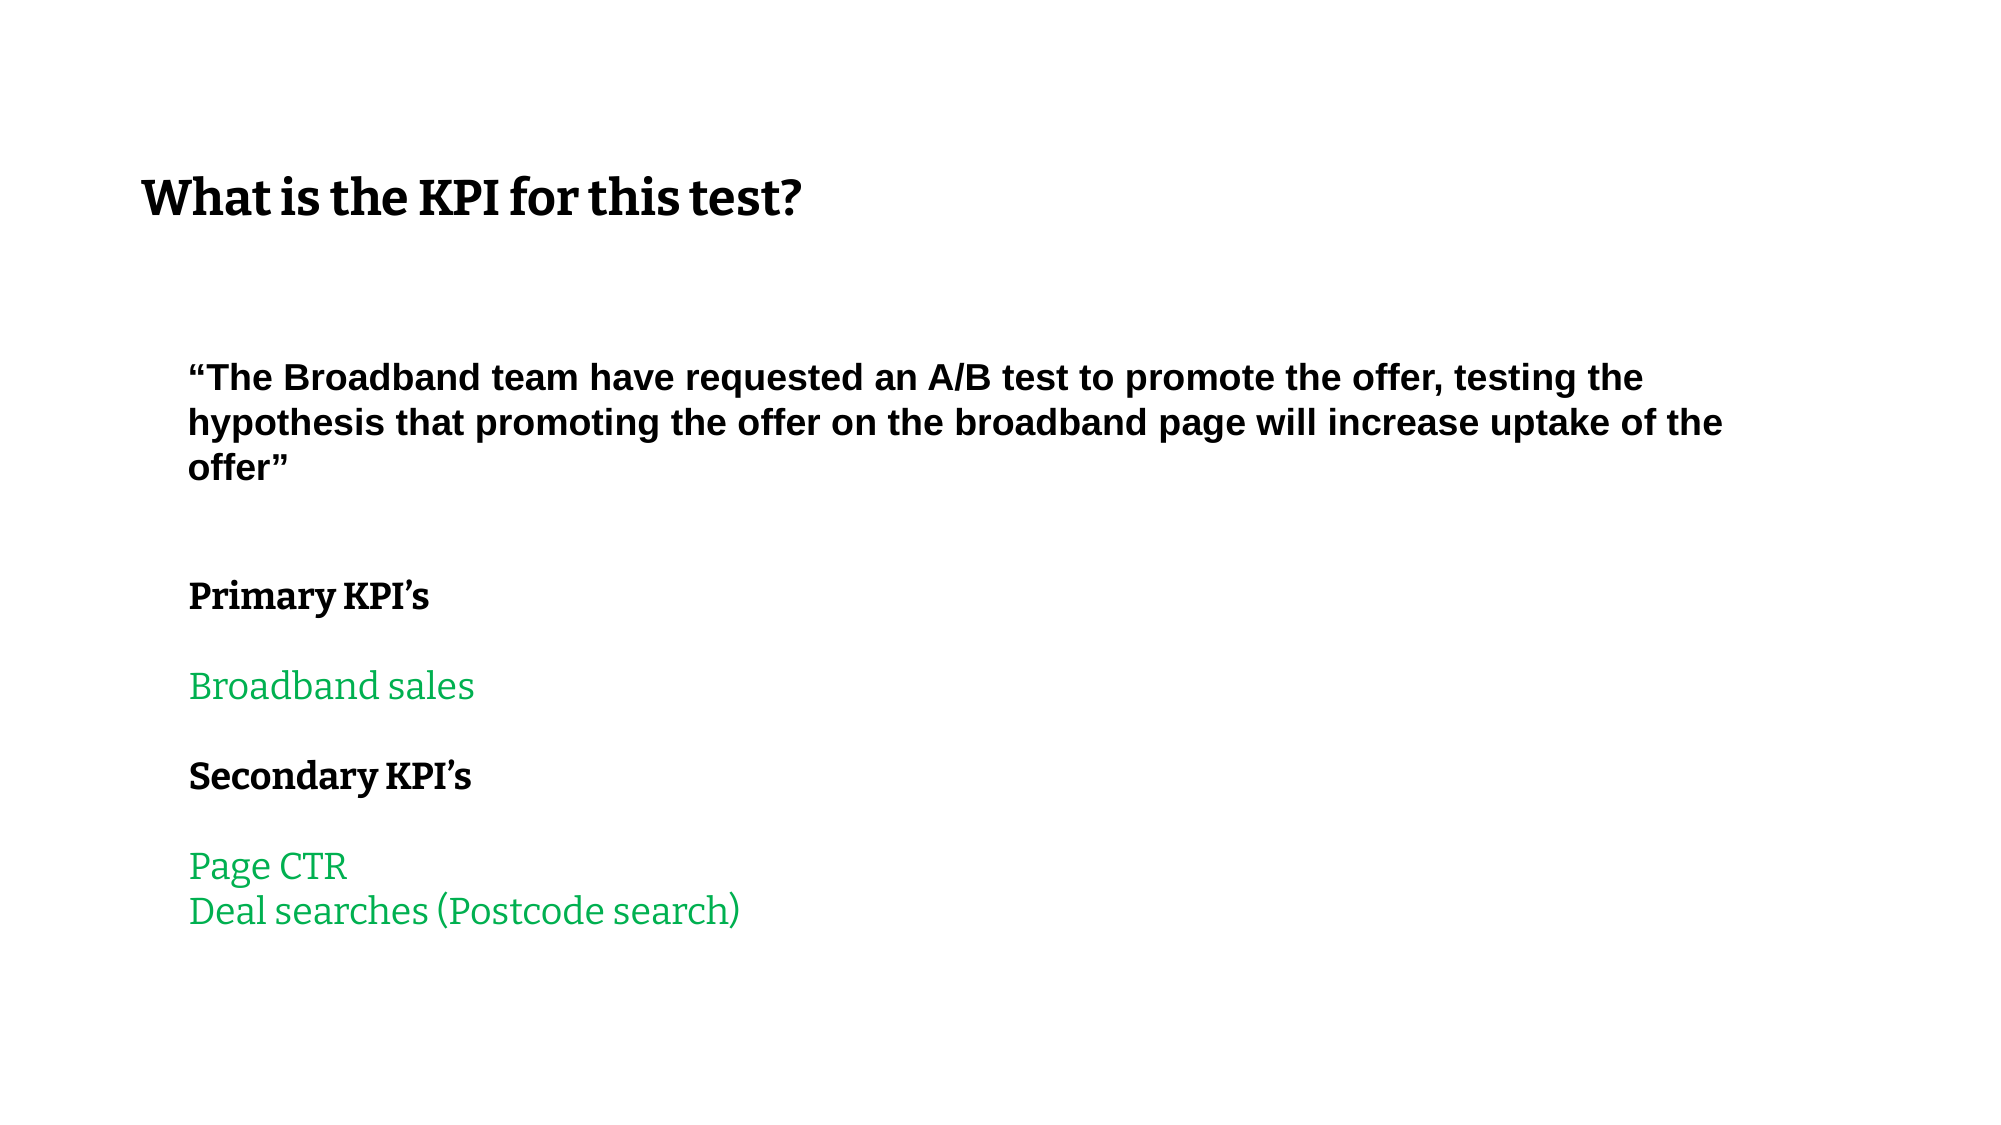

What is the KPI for this test?
“The Broadband team have requested an A/B test to promote the offer, testing the hypothesis that promoting the offer on the broadband page will increase uptake of the offer”
Primary KPI’s

Broadband sales

Secondary KPI’s

Page CTR
Deal searches (Postcode search)